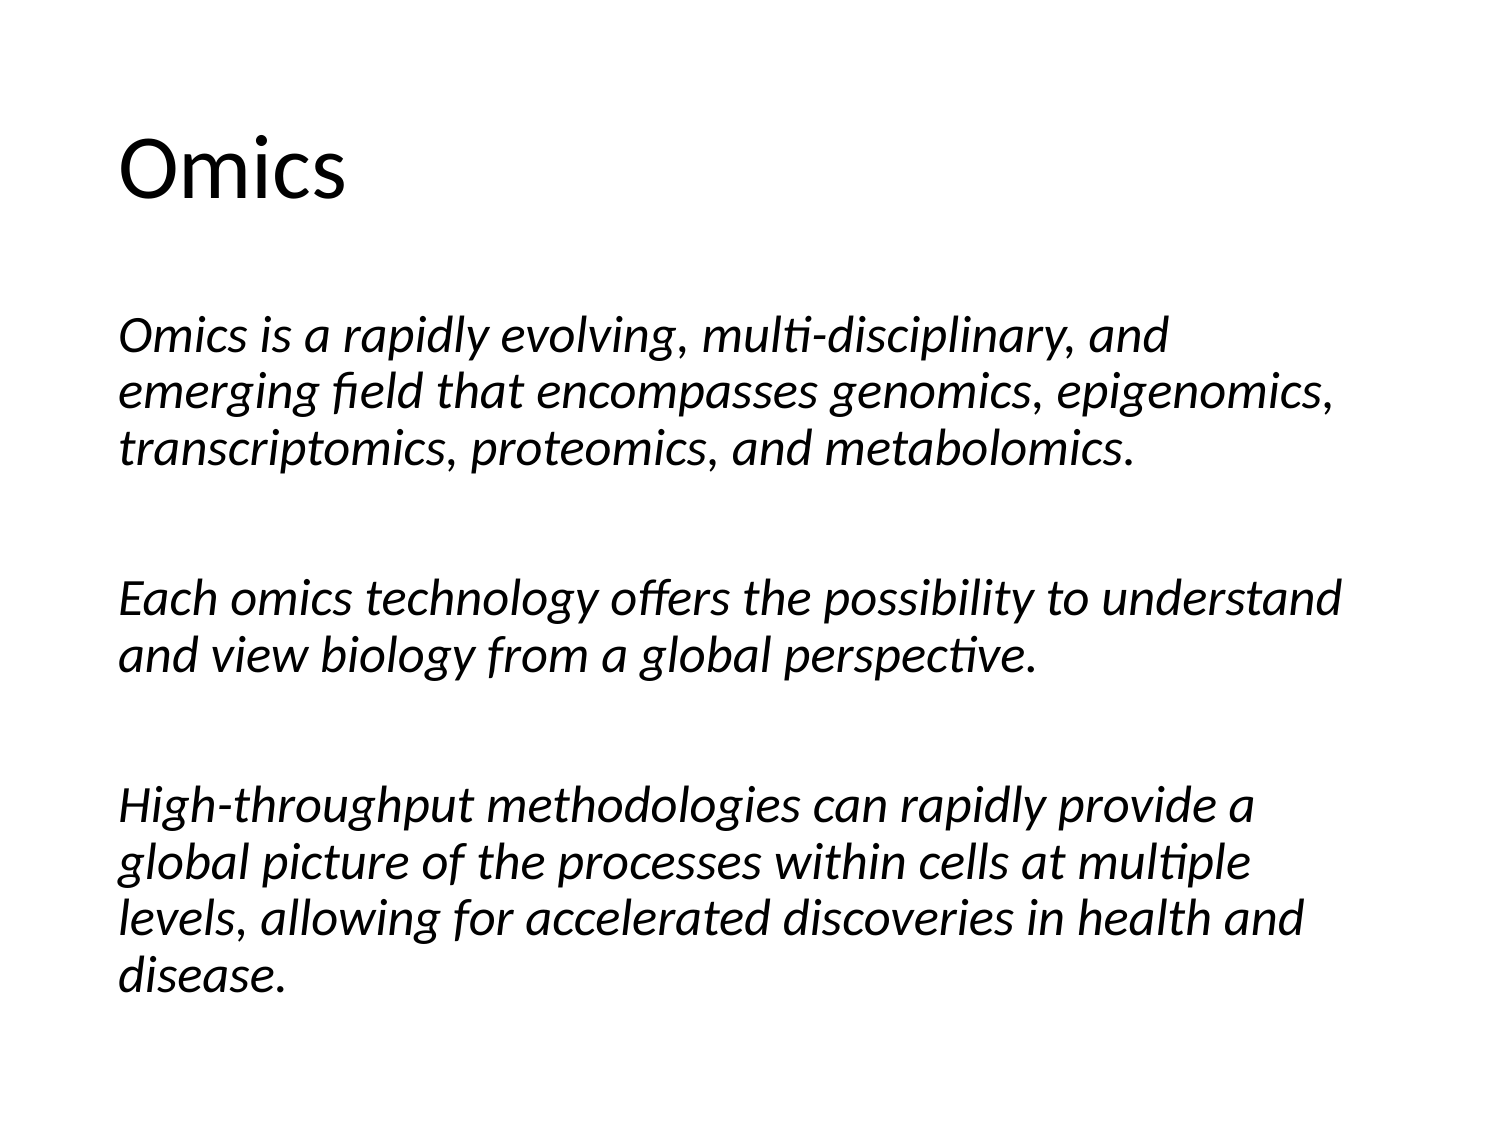

# Omics
Omics is a rapidly evolving, multi-disciplinary, and emerging field that encompasses genomics, epigenomics, transcriptomics, proteomics, and metabolomics.

Each omics technology offers the possibility to understand and view biology from a global perspective.

High-throughput methodologies can rapidly provide a global picture of the processes within cells at multiple levels, allowing for accelerated discoveries in health and disease.